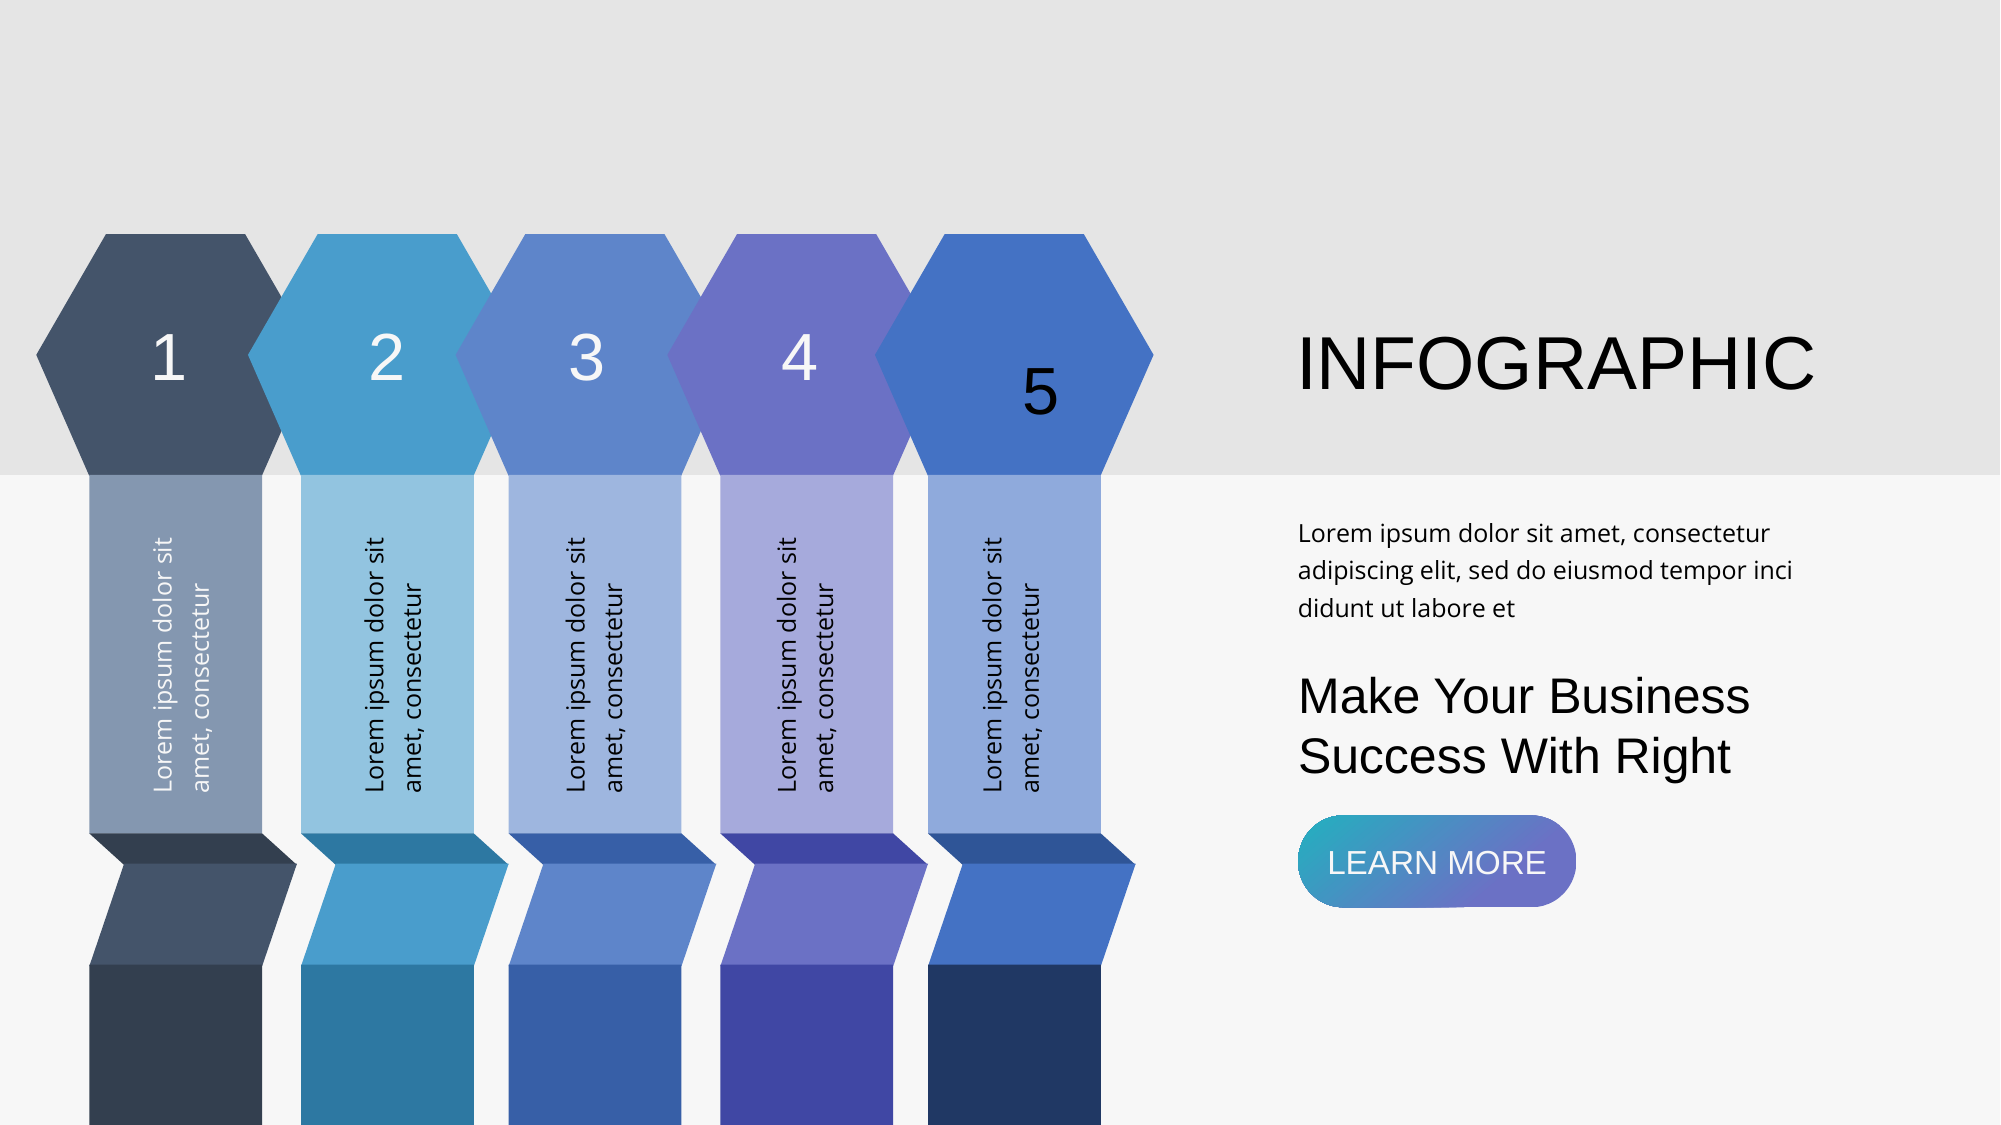

1
2
3
4
INFOGRAPHIC
5
Lorem ipsum dolor sit amet, consectetur adipiscing elit, sed do eiusmod tempor inci didunt ut labore et
Lorem ipsum dolor sit amet, consectetur
Lorem ipsum dolor sit amet, consectetur
Lorem ipsum dolor sit amet, consectetur
Lorem ipsum dolor sit amet, consectetur
Lorem ipsum dolor sit amet, consectetur
Make Your Business Success With Right

LEARN MORE